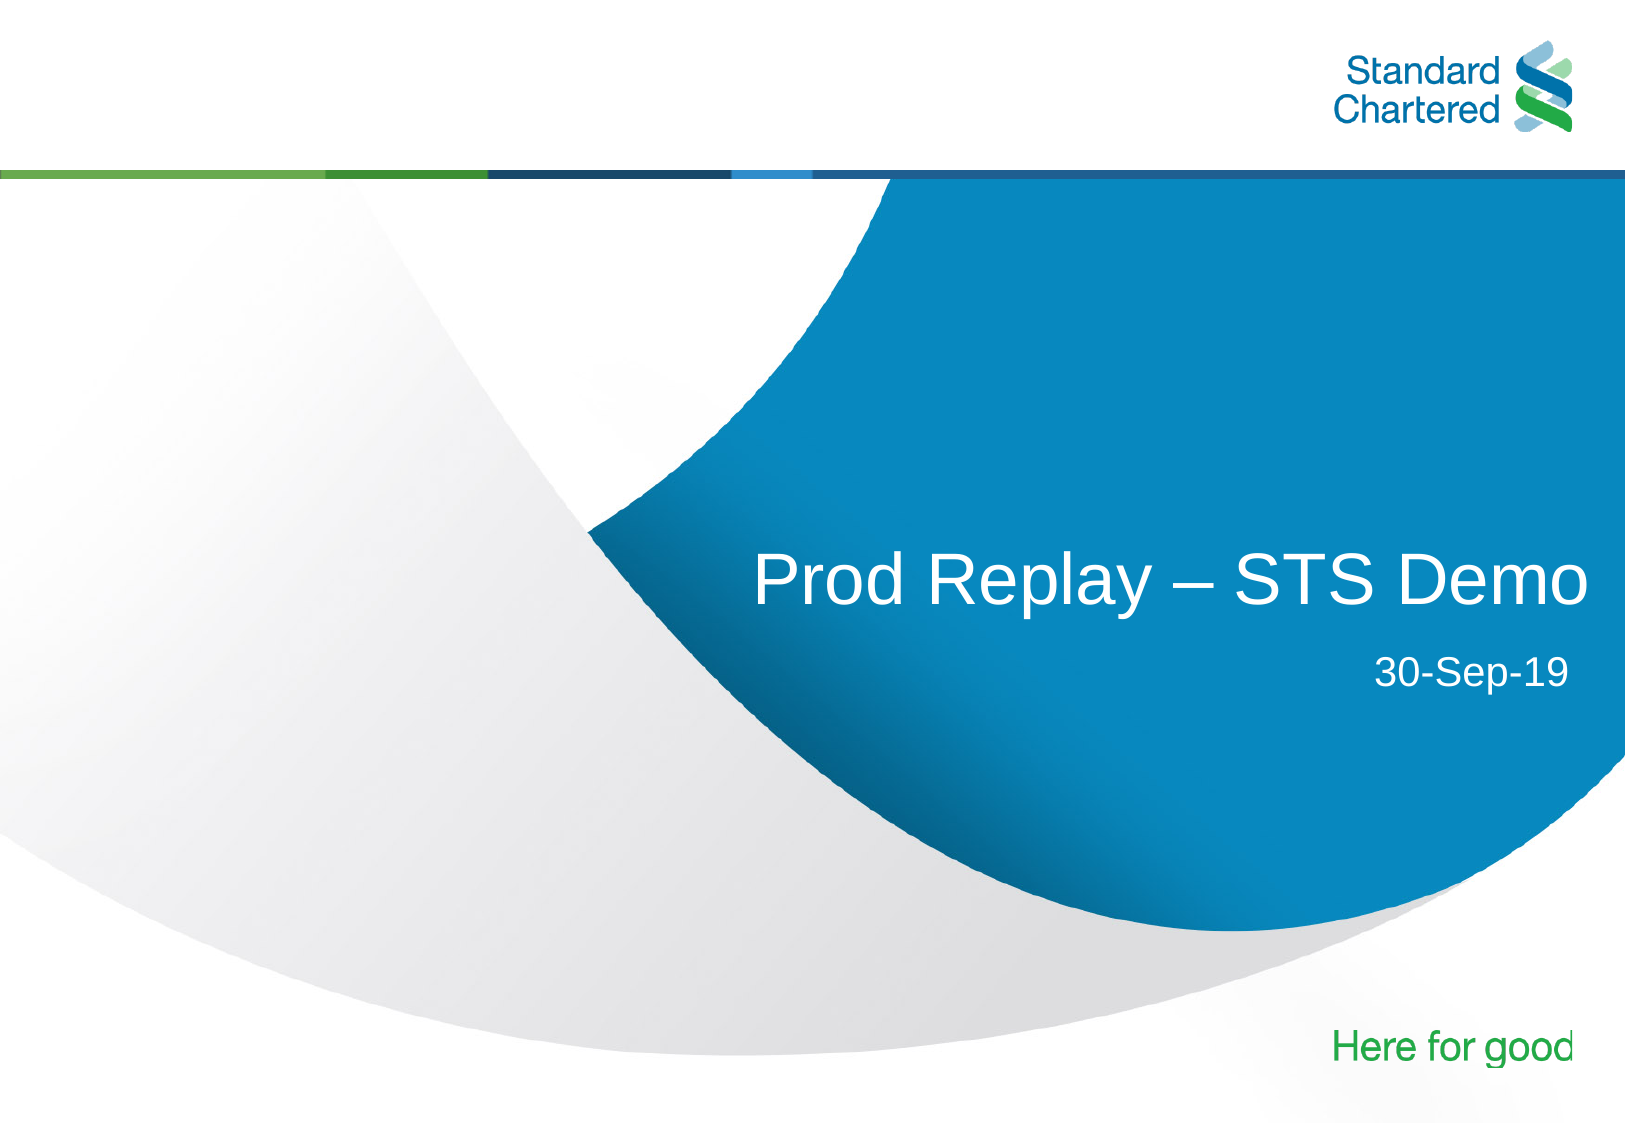

# Prod Replay – STS Demo
30-Sep-19